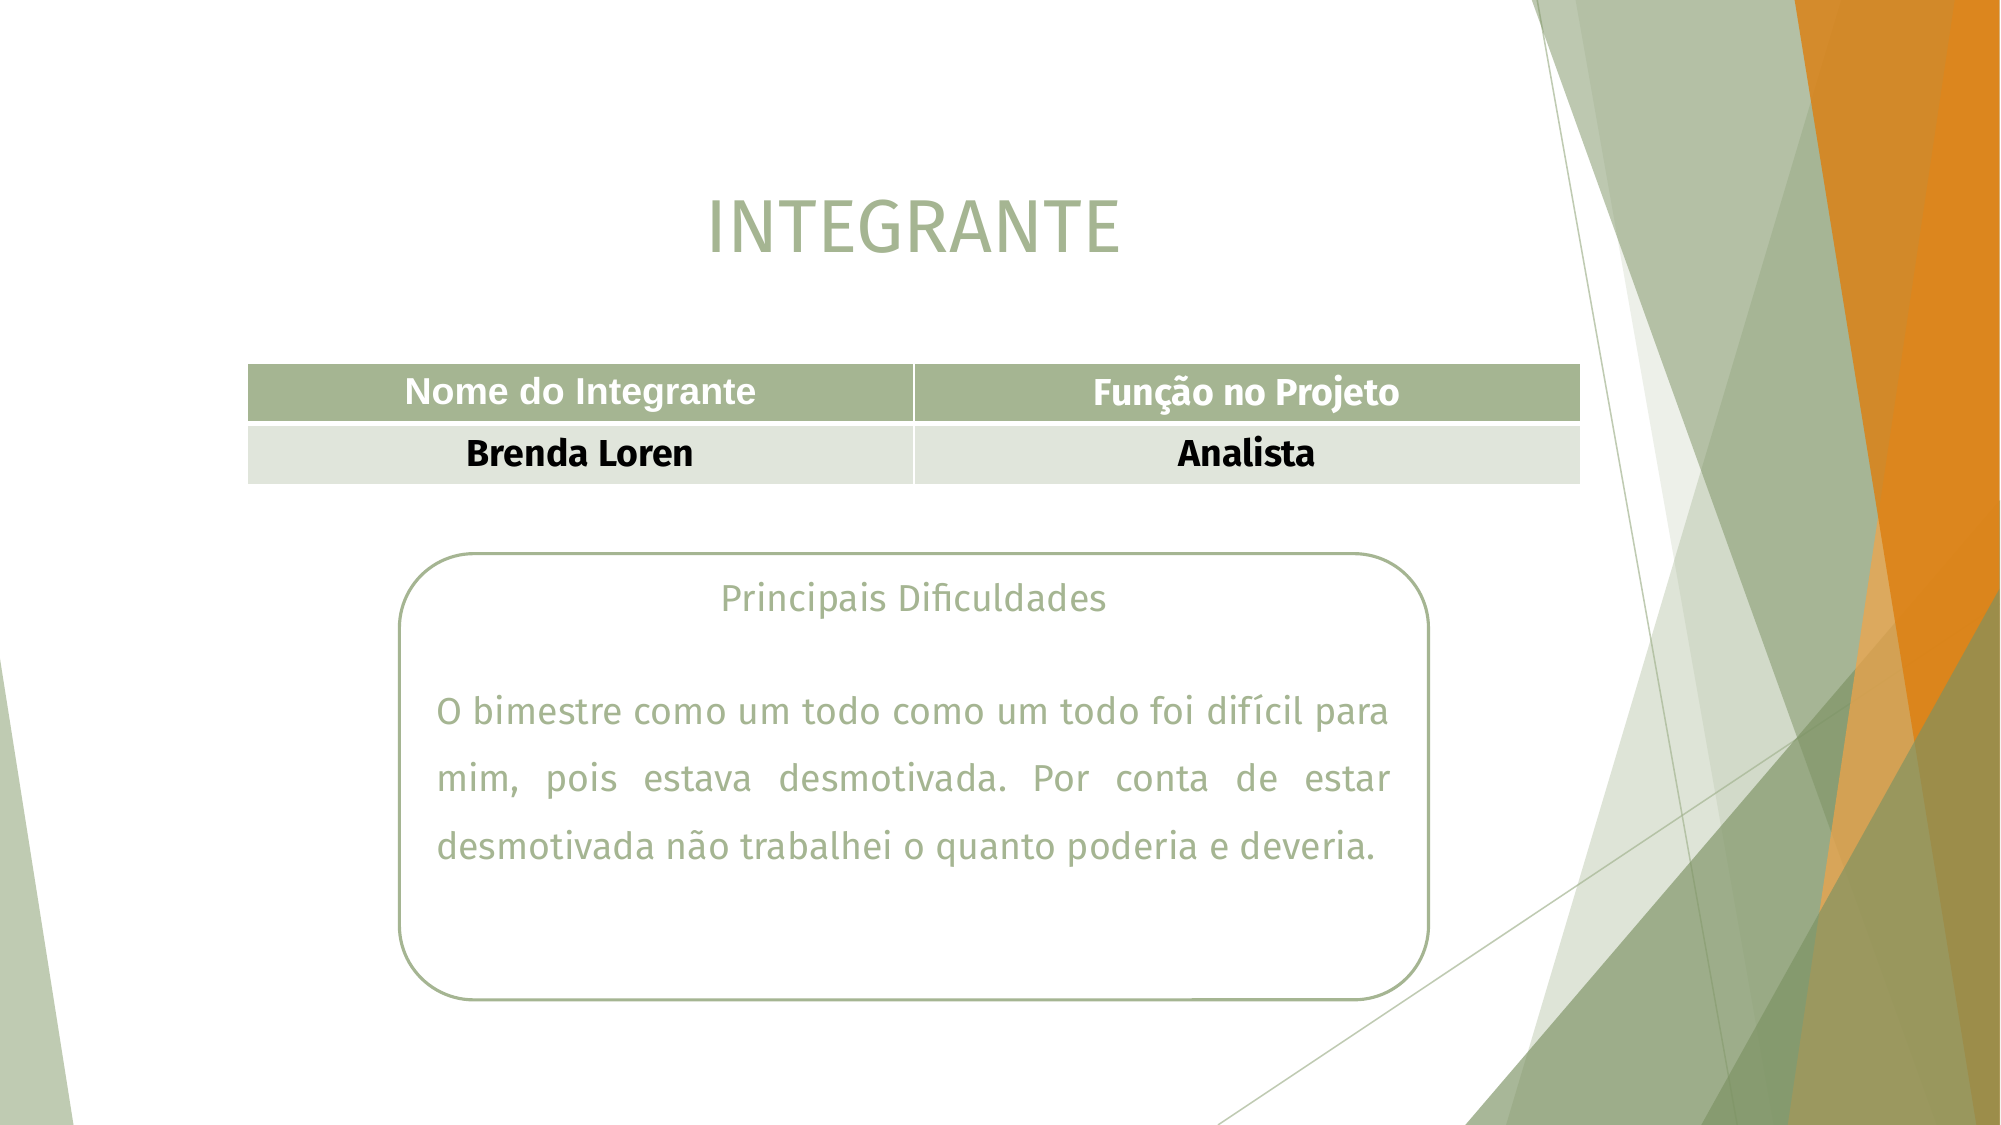

# INTEGRANTE
| Nome do Integrante | Função no Projeto |
| --- | --- |
| Brenda Loren | Analista |

Principais Dificuldades

O bimestre como um todo como um todo foi difícil para mim, pois estava desmotivada. Por conta de estar desmotivada não trabalhei o quanto poderia e deveria.